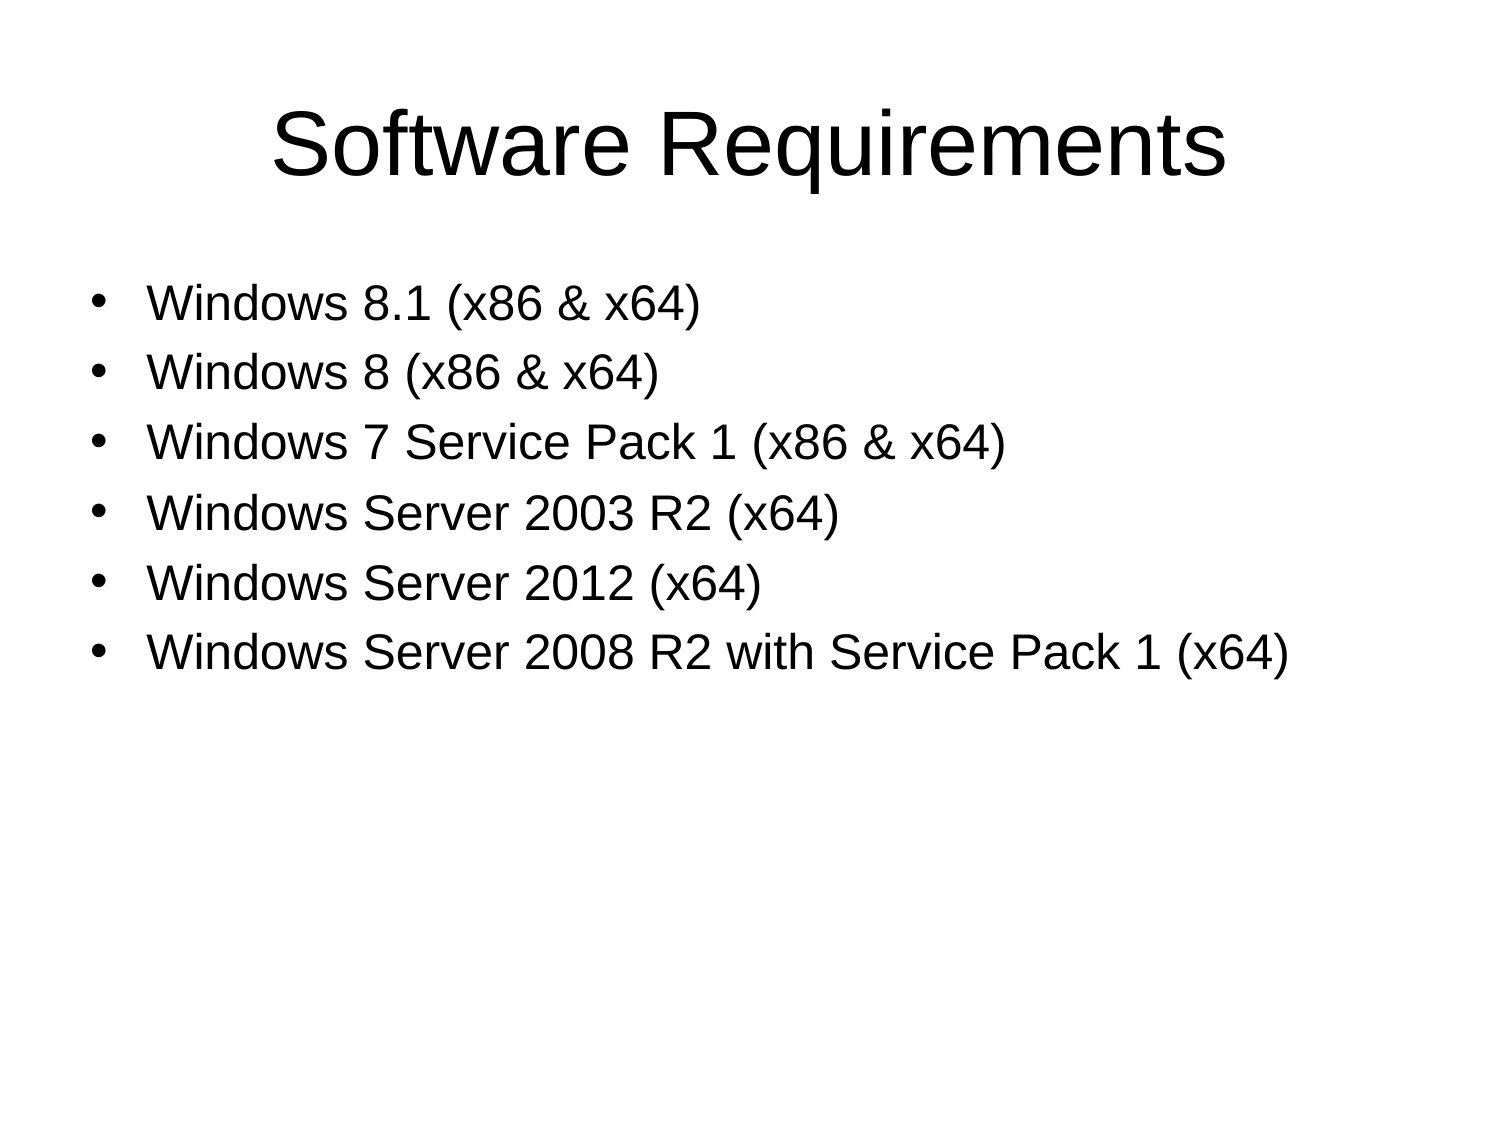

# Software Requirements
Windows 8.1 (x86 & x64)
Windows 8 (x86 & x64)
Windows 7 Service Pack 1 (x86 & x64)
Windows Server 2003 R2 (x64)
Windows Server 2012 (x64)
Windows Server 2008 R2 with Service Pack 1 (x64)